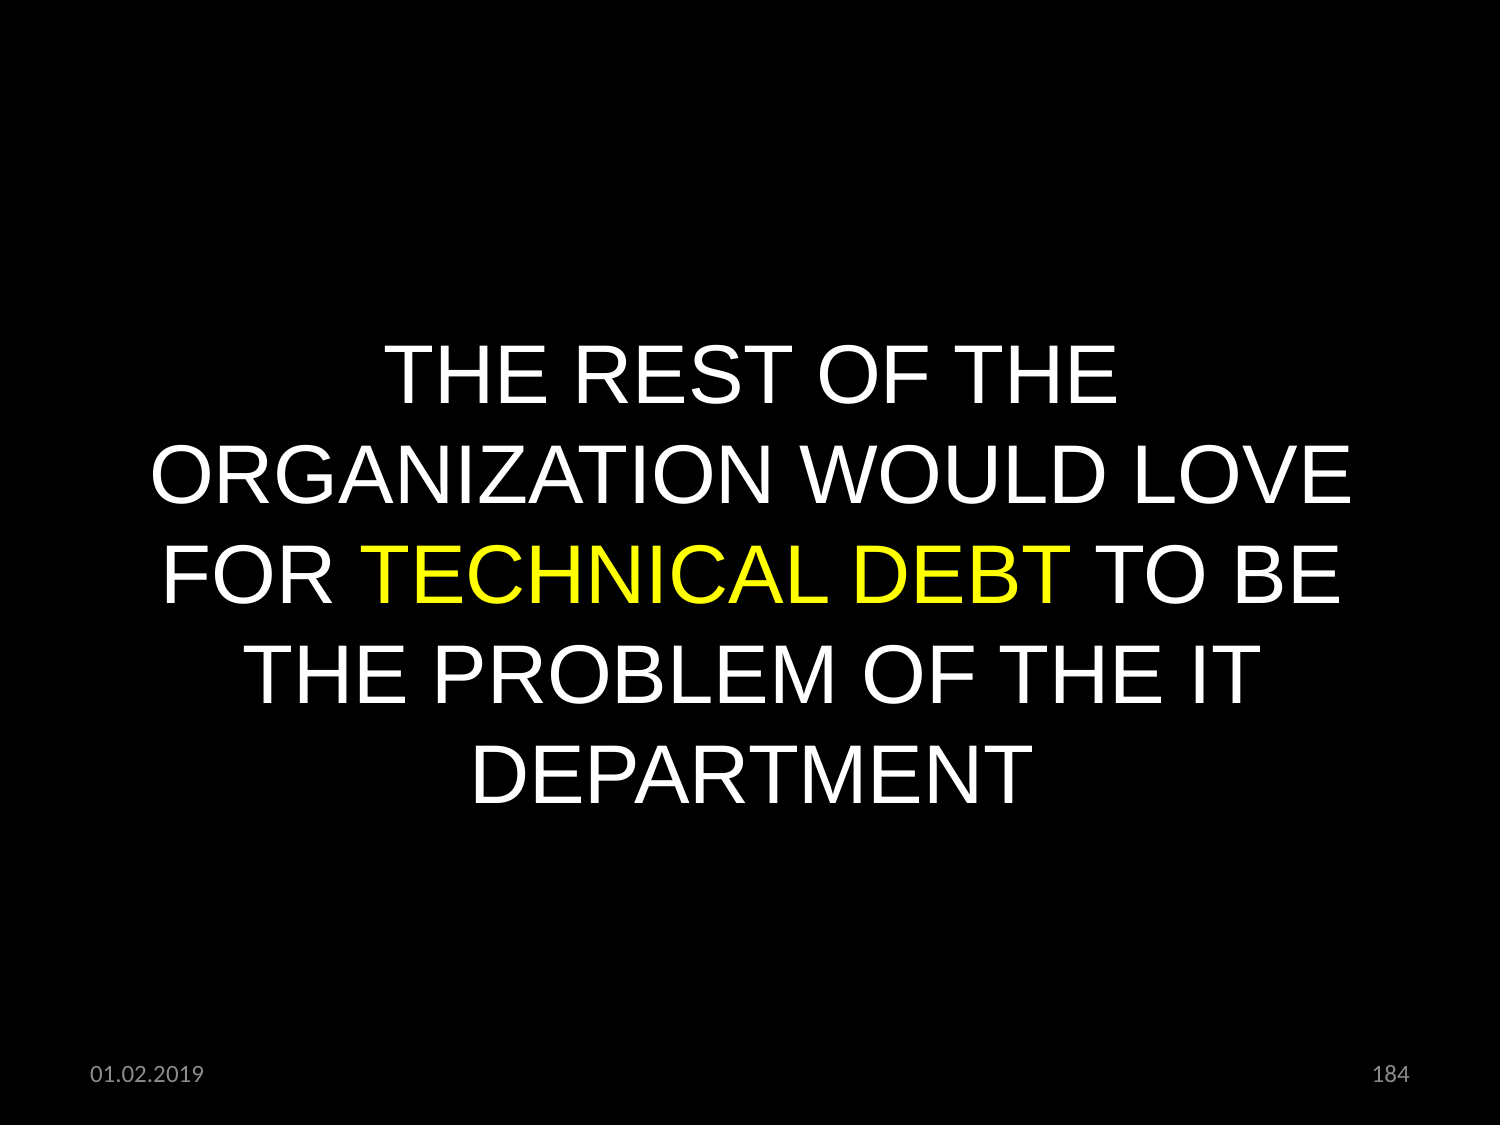

THE REST OF THE ORGANIZATION WOULD LOVE FOR TECHNICAL DEBT TO BE THE PROBLEM OF THE IT DEPARTMENT
01.02.2019
184